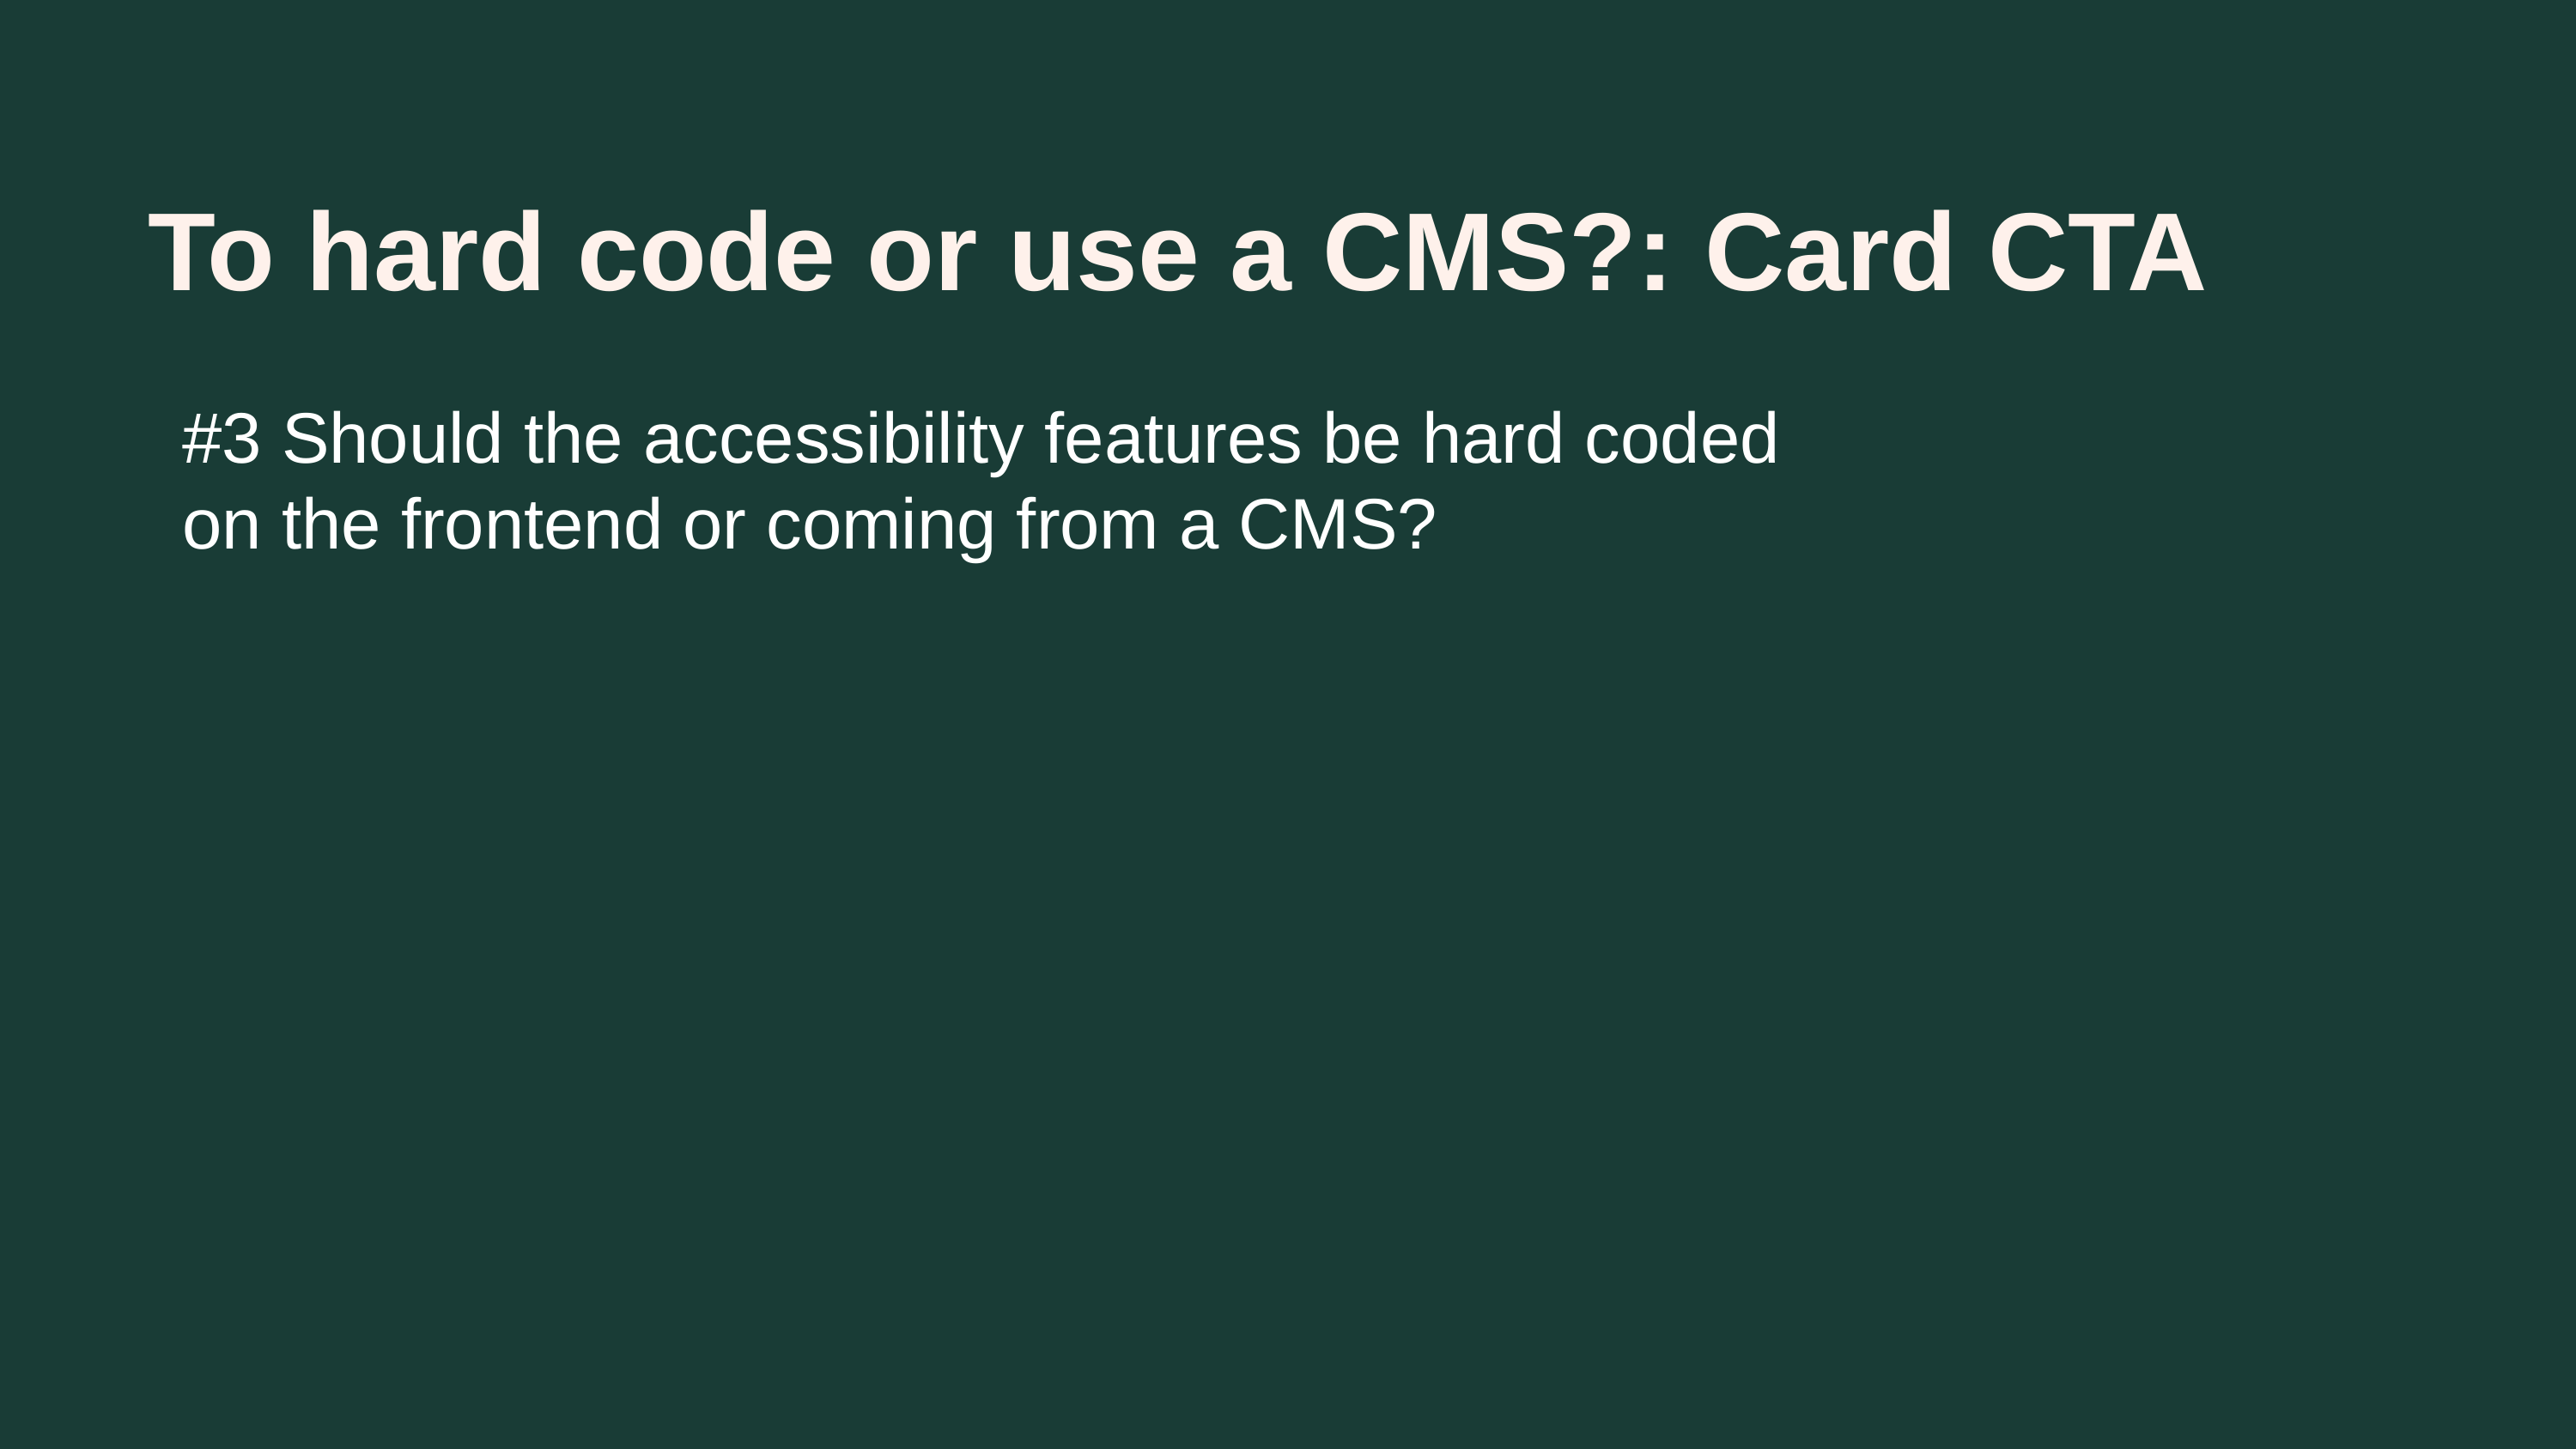

To hard code or use a CMS?: Card CTA
#3 Should the accessibility features be hard coded on the frontend or coming from a CMS?